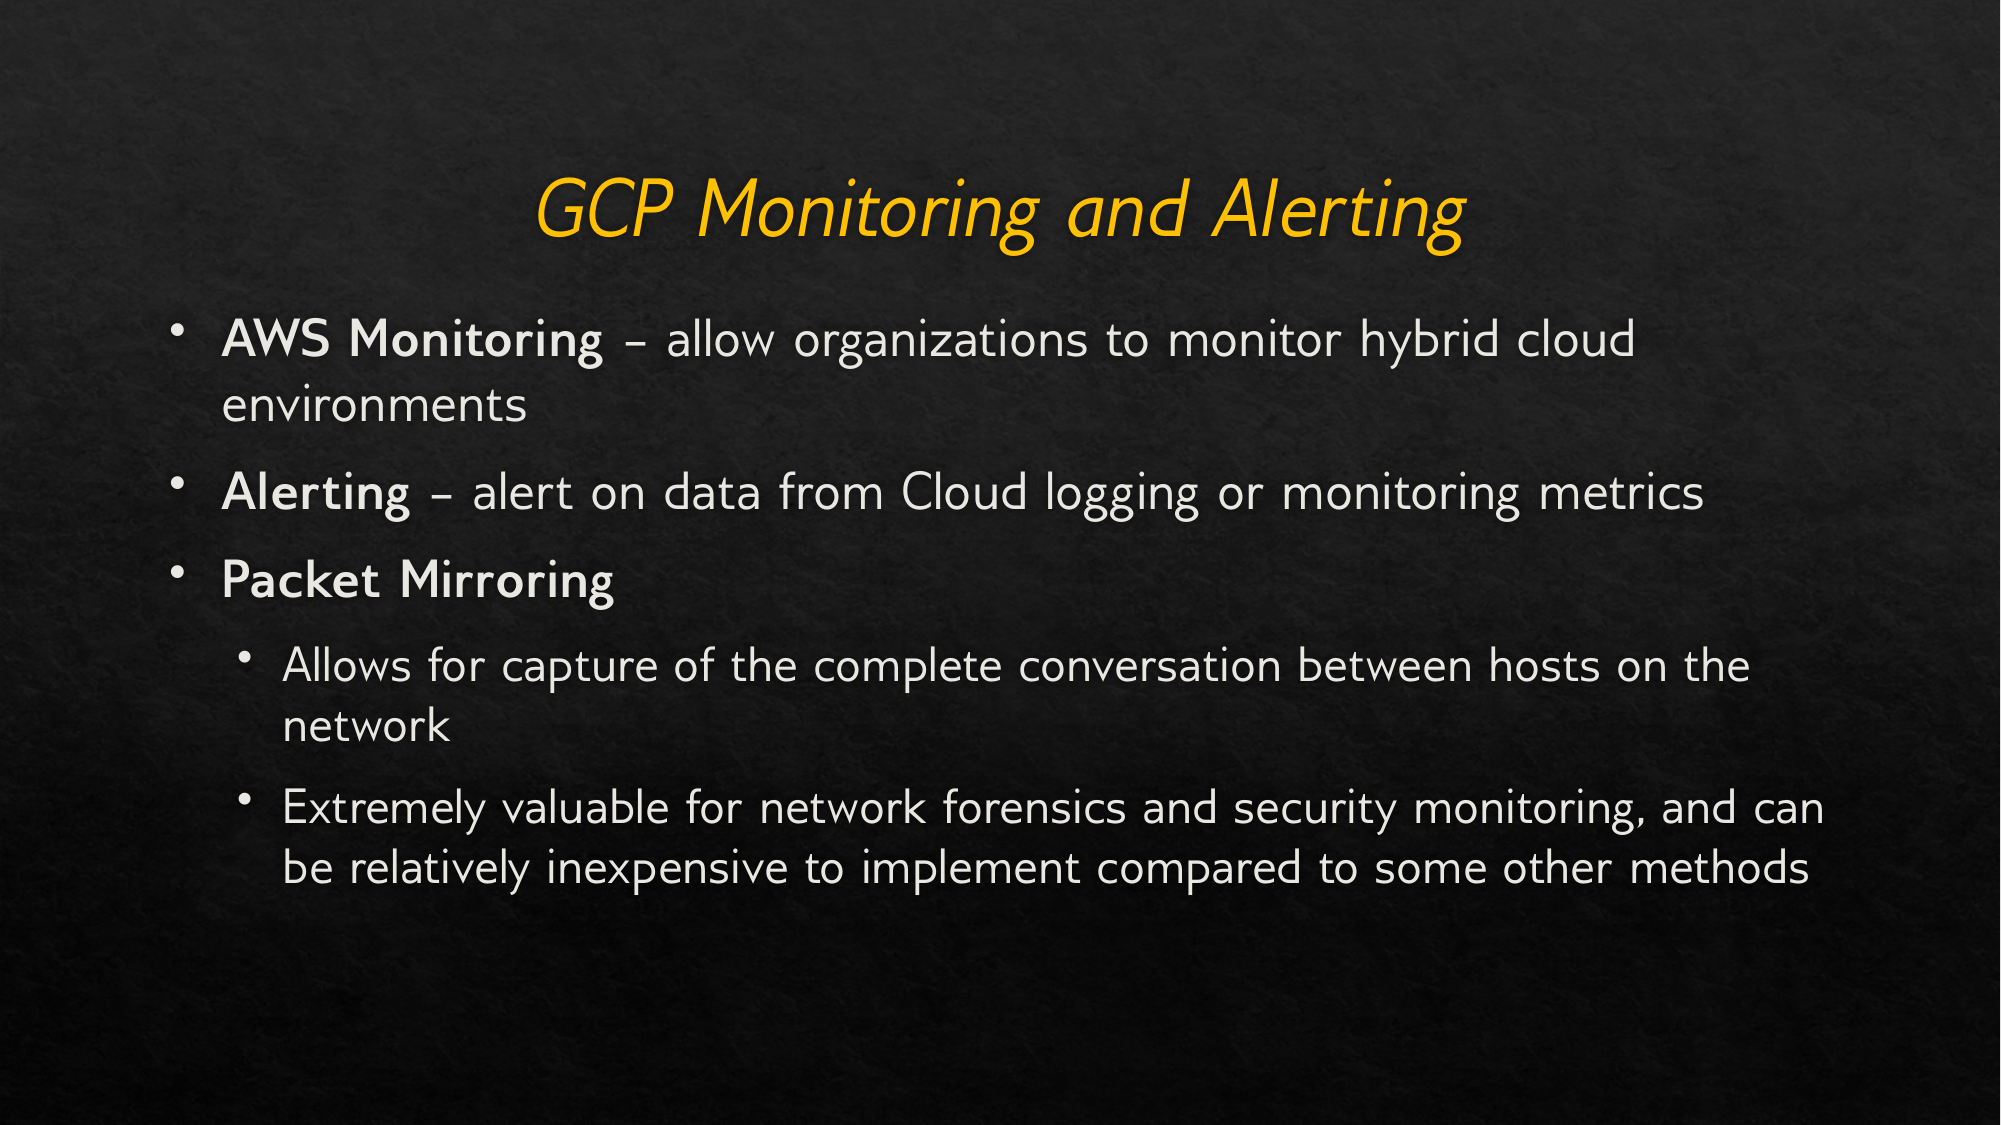

# GCP Monitoring and Alerting
AWS Monitoring – allow organizations to monitor hybrid cloud environments
Alerting – alert on data from Cloud logging or monitoring metrics
Packet Mirroring
Allows for capture of the complete conversation between hosts on the network
Extremely valuable for network forensics and security monitoring, and can be relatively inexpensive to implement compared to some other methods